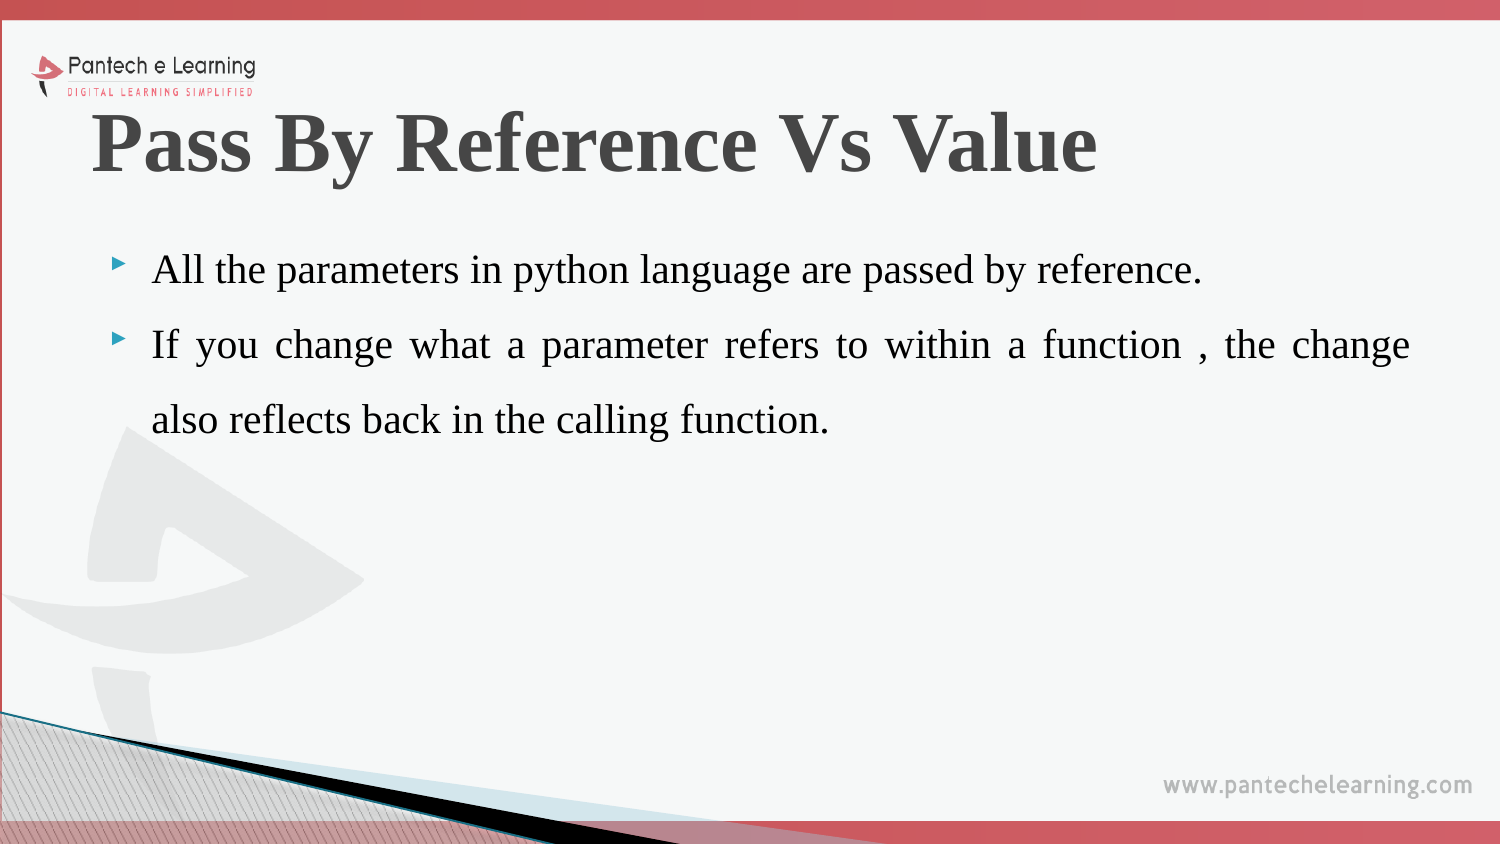

# Pass By Reference Vs Value
All the parameters in python language are passed by reference.
If you change what a parameter refers to within a function , the change also reflects back in the calling function.